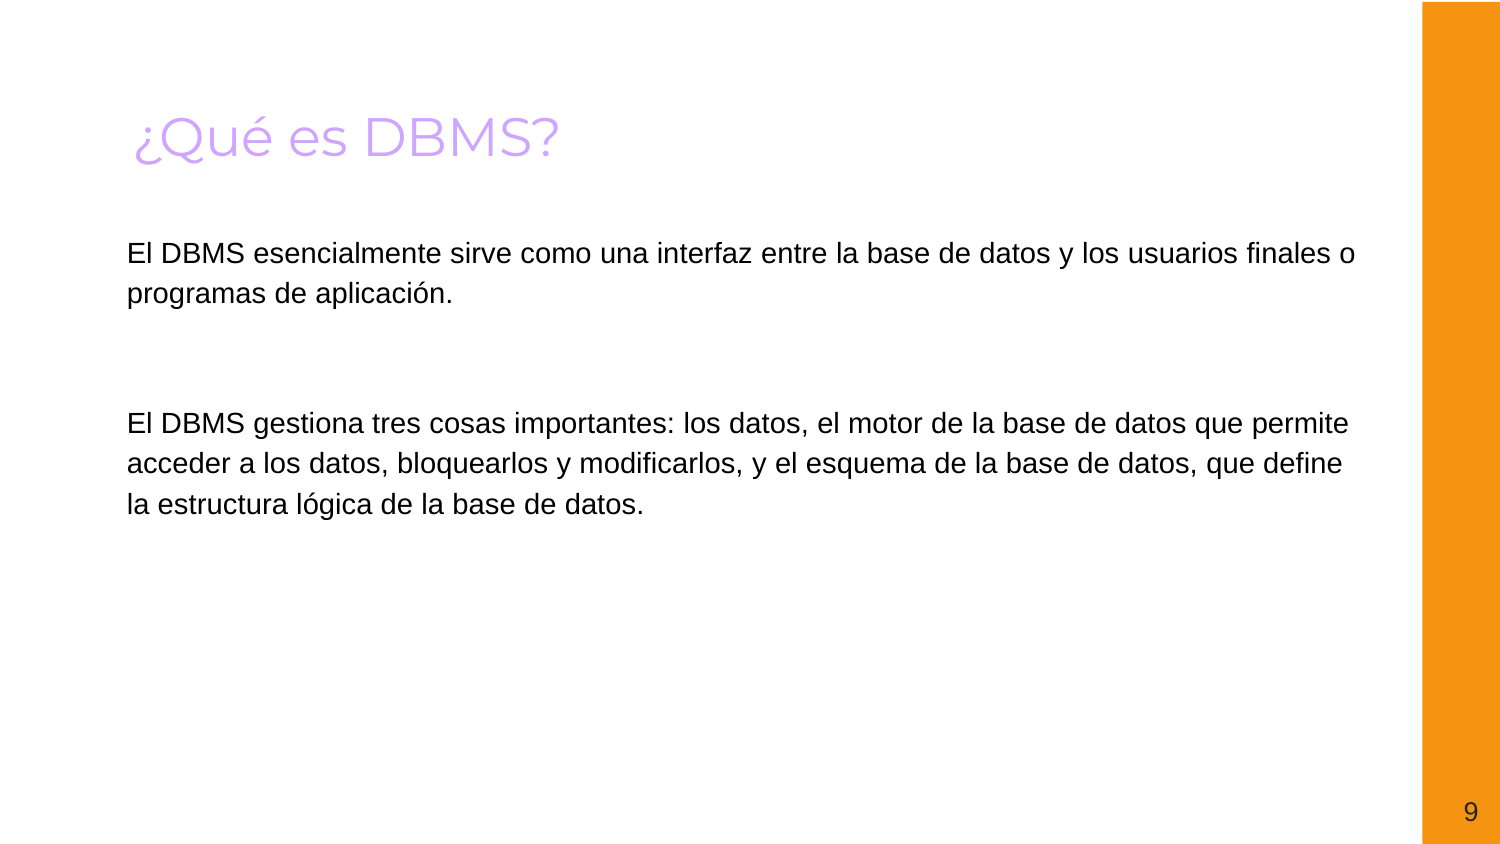

# ¿Qué es DBMS?
El DBMS esencialmente sirve como una interfaz entre la base de datos y los usuarios finales o programas de aplicación.

El DBMS gestiona tres cosas importantes: los datos, el motor de la base de datos que permite acceder a los datos, bloquearlos y modificarlos, y el esquema de la base de datos, que define la estructura lógica de la base de datos.
9